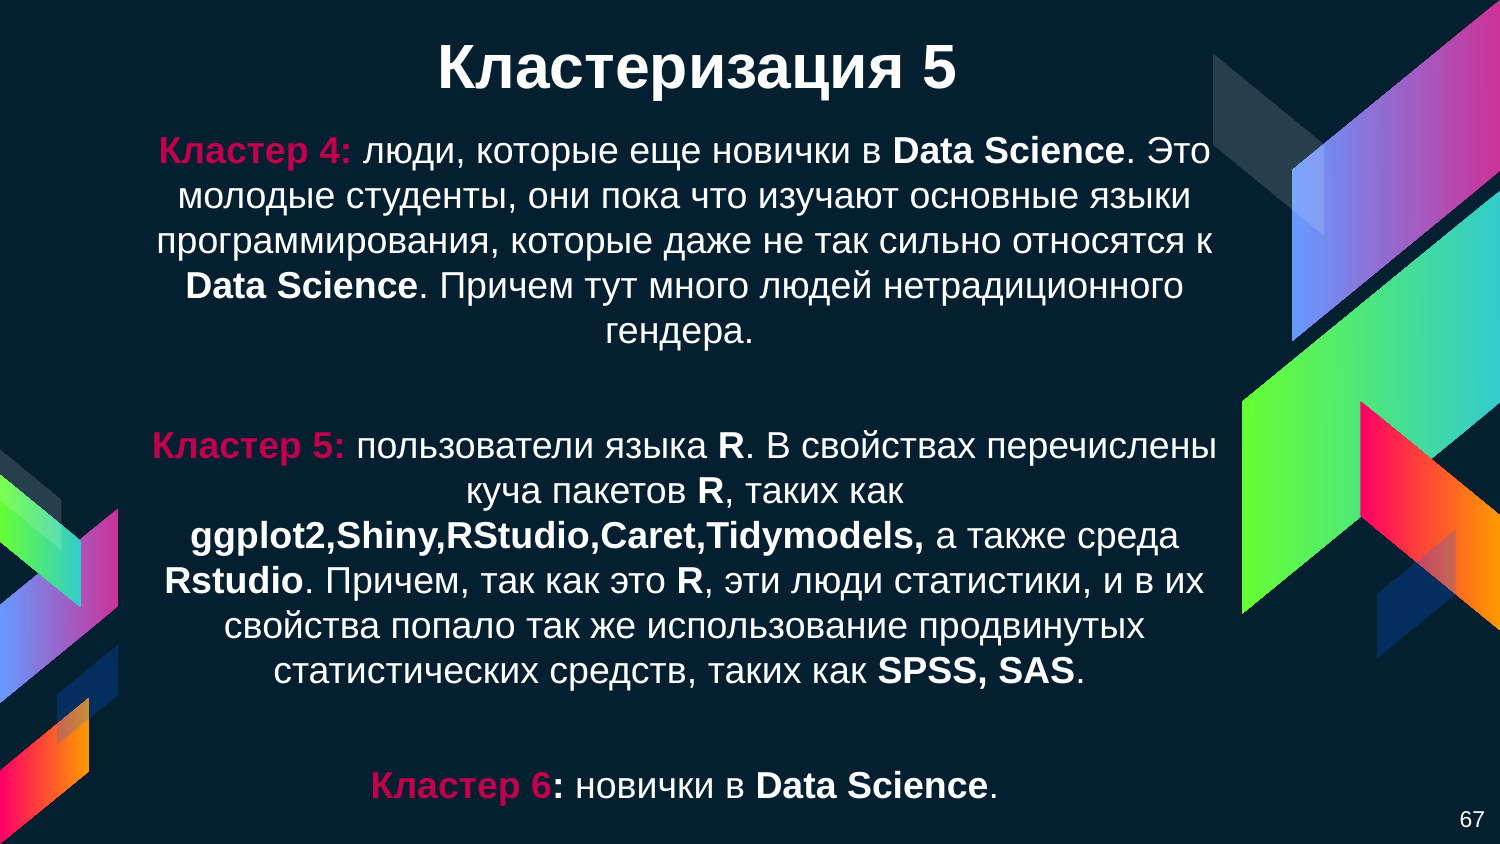

# Кластеризация 5
Кластер 4: люди, которые еще новички в Data Science. Это молодые студенты, они пока что изучают основные языки программирования, которые даже не так сильно относятся к Data Science. Причем тут много людей нетрадиционного гендера.

Кластер 5: пользователи языка R. В свойствах перечислены куча пакетов R, таких как ggplot2,Shiny,RStudio,Caret,Tidymodels, а также среда Rstudio. Причем, так как это R, эти люди статистики, и в их свойства попало так же использование продвинутых статистических средств, таких как SPSS, SAS.

Кластер 6: новички в Data Science.
67